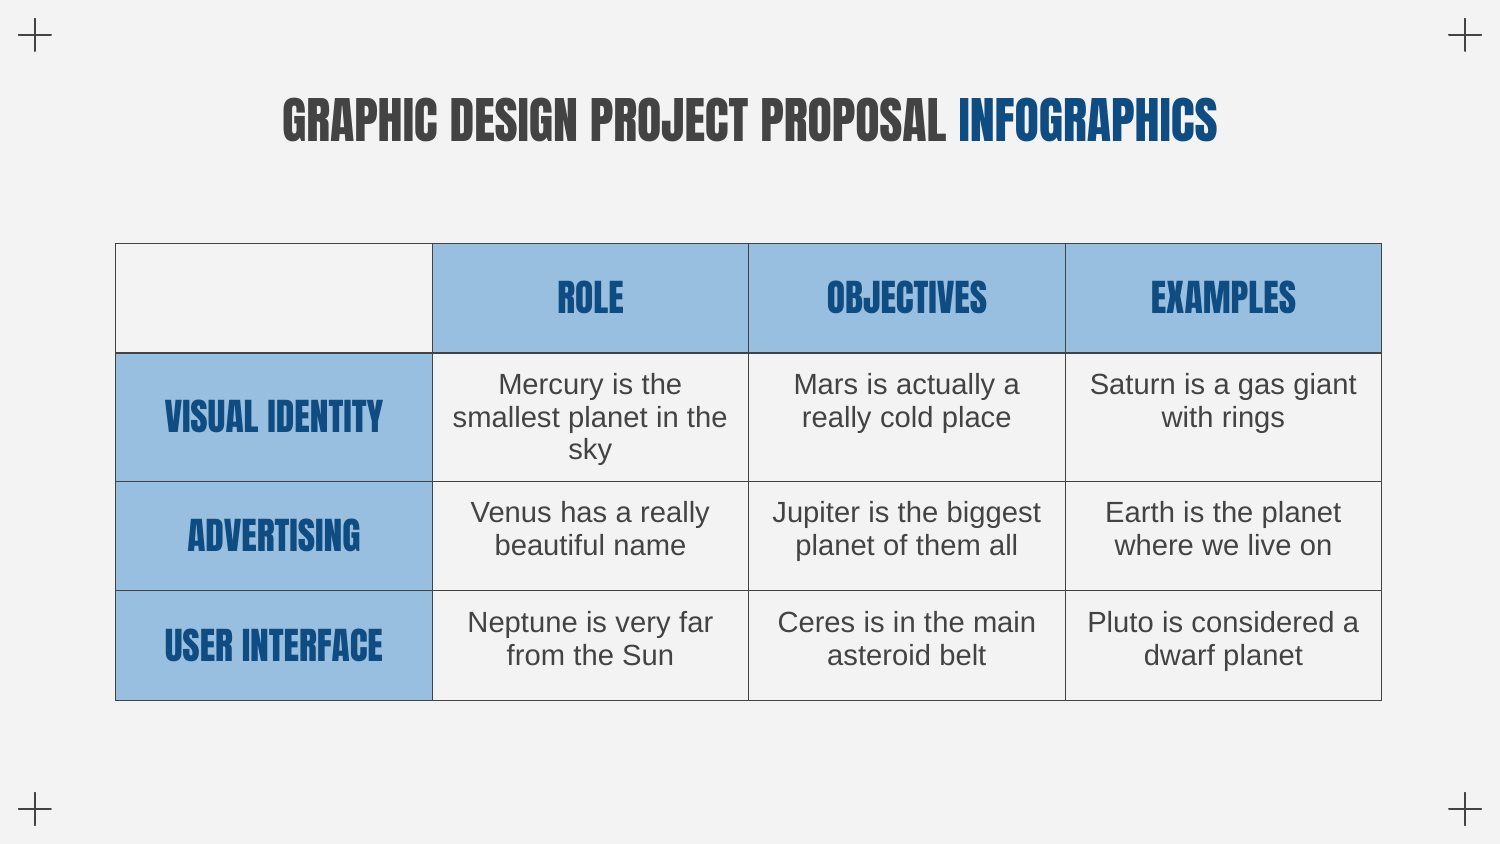

# GRAPHIC DESIGN PROJECT PROPOSAL INFOGRAPHICS
|  | ROLE | OBJECTIVES | EXAMPLES |
| --- | --- | --- | --- |
| VISUAL IDENTITY | Mercury is the smallest planet in the sky | Mars is actually a really cold place | Saturn is a gas giant with rings |
| ADVERTISING | Venus has a really beautiful name | Jupiter is the biggest planet of them all | Earth is the planet where we live on |
| USER INTERFACE | Neptune is very far from the Sun | Ceres is in the main asteroid belt | Pluto is considered a dwarf planet |